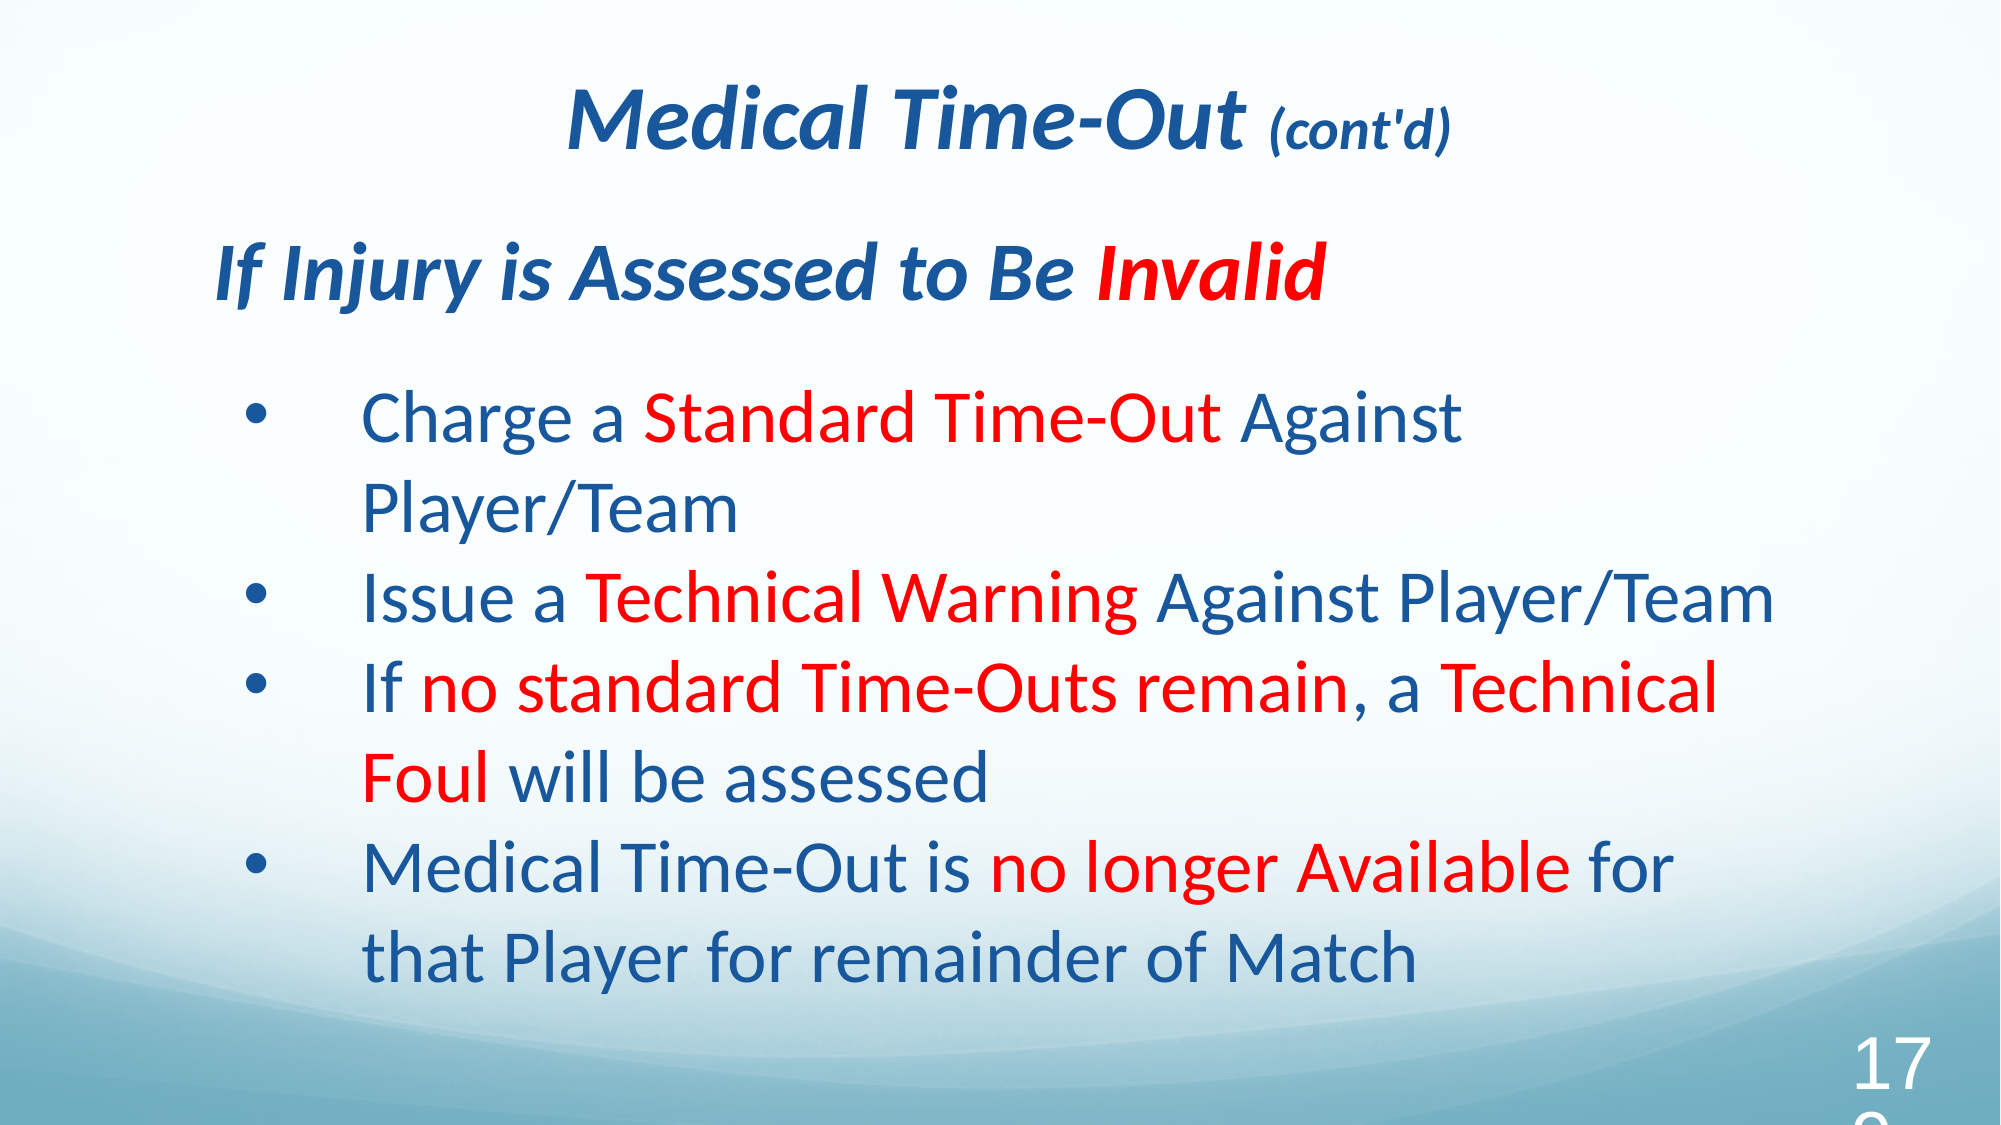

Medical Time-Out (cont'd)

If Injury is Assessed to Be Invalid

Charge a Standard Time-Out Against Player/Team
Issue a Technical Warning Against Player/Team
If no standard Time-Outs remain, a Technical Foul will be assessed
Medical Time-Out is no longer Available for that Player for remainder of Match
179